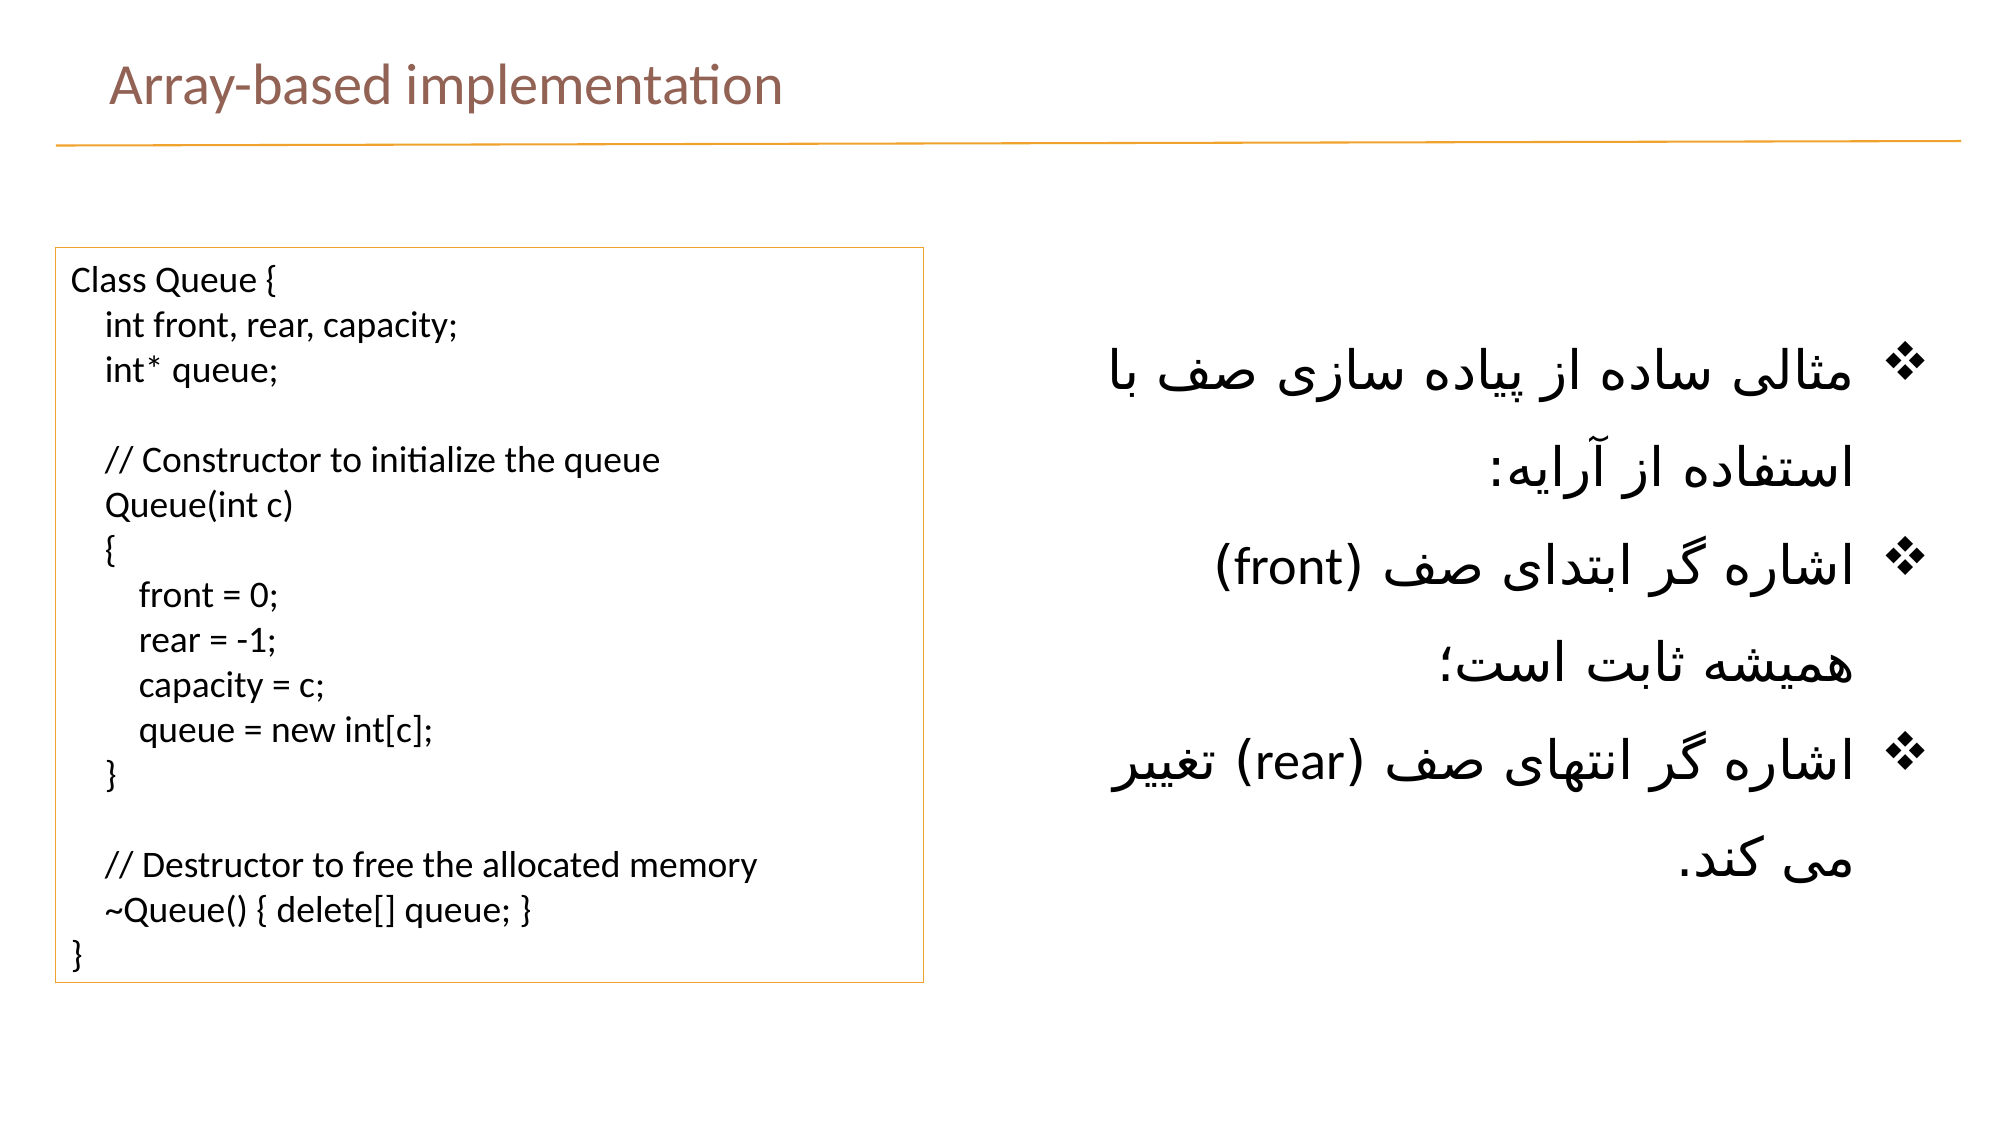

Array-based implementation
Class Queue {
    int front, rear, capacity;
    int* queue;

    // Constructor to initialize the queue
    Queue(int c)
    {
        front = 0;
        rear = -1;
        capacity = c;
        queue = new int[c];
    }

    // Destructor to free the allocated memory
    ~Queue() { delete[] queue; }
}
مثالی ساده از پیاده سازی صف با استفاده از آرایه:
اشاره گر ابتدای صف (front) همیشه ثابت است؛
اشاره گر انتهای صف (rear) تغییر می کند.